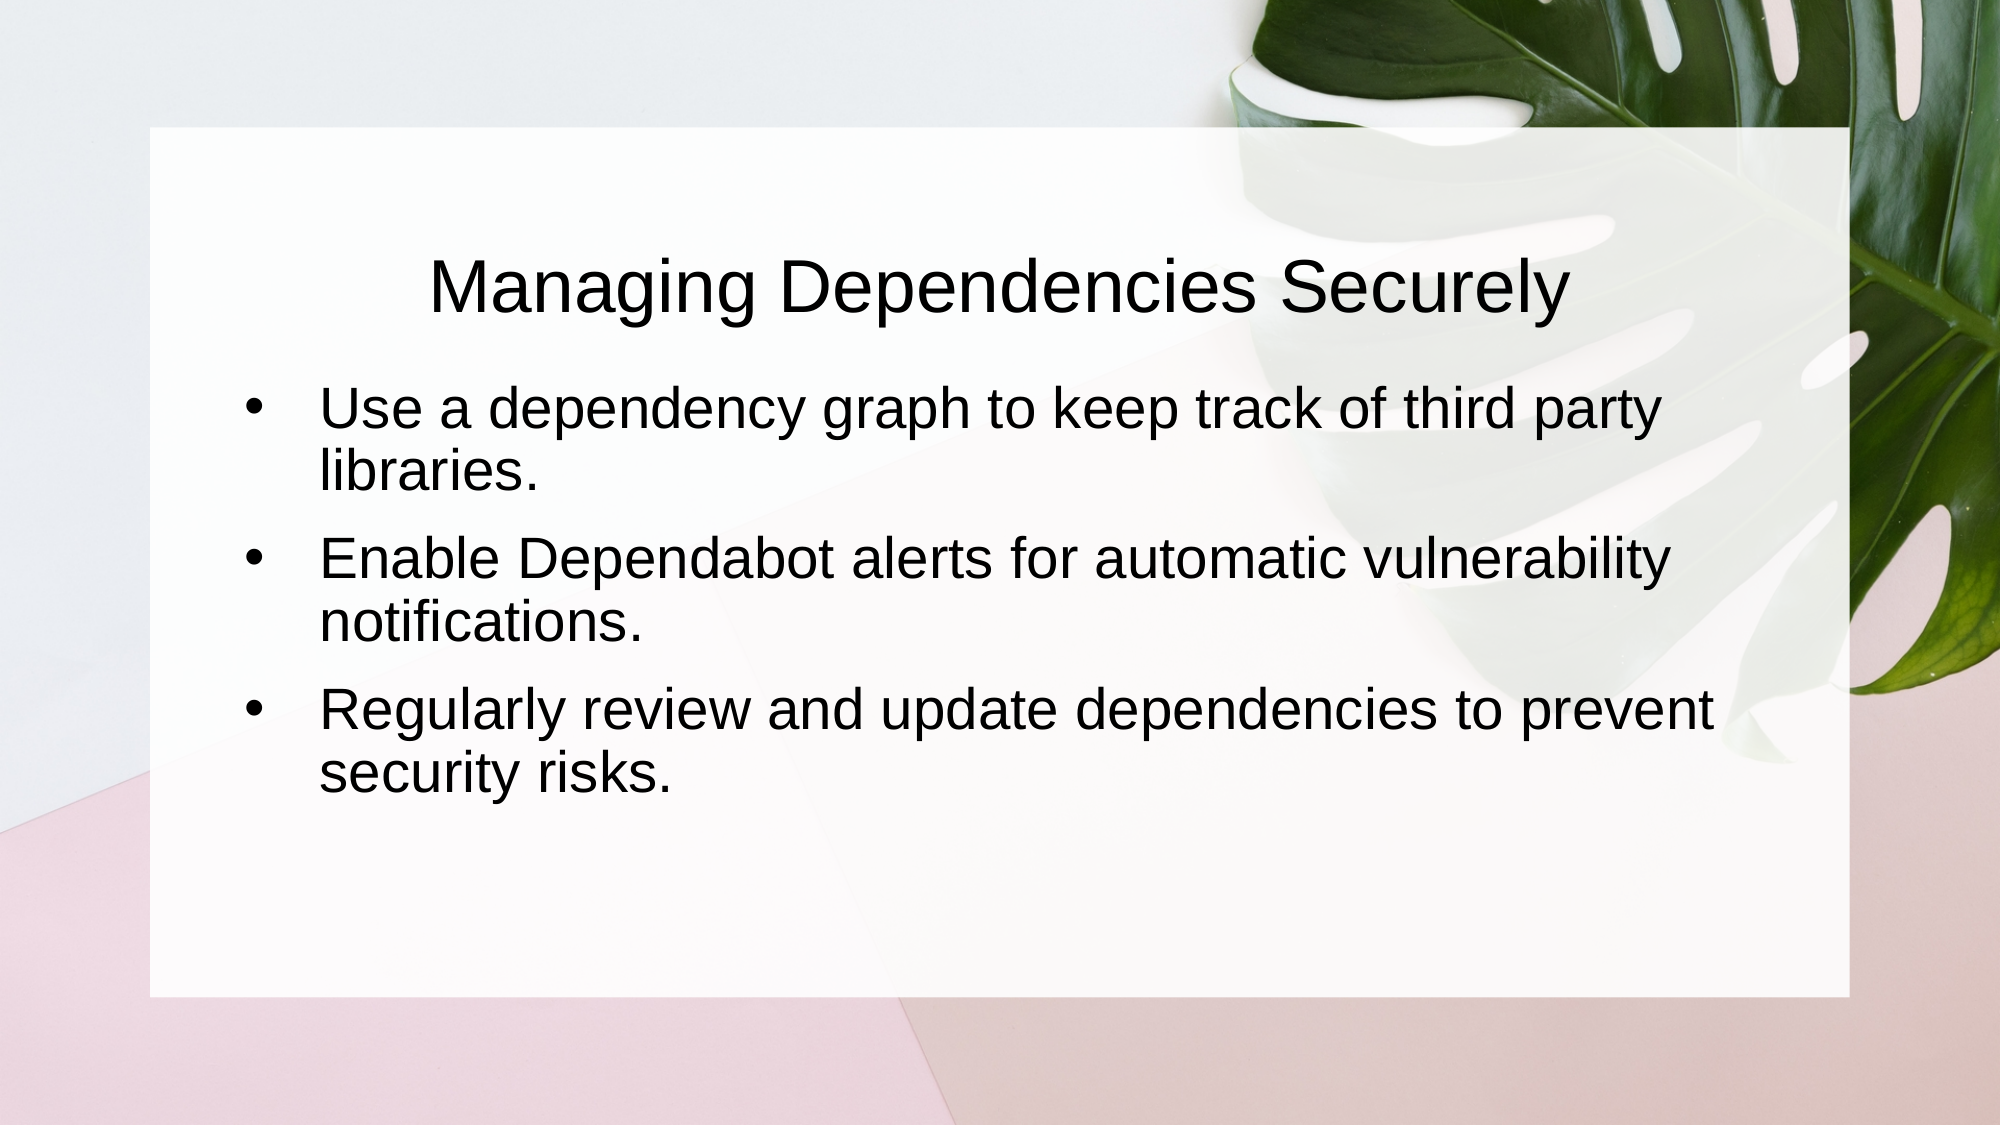

# Managing Dependencies Securely
Use a dependency graph to keep track of third party libraries.
Enable Dependabot alerts for automatic vulnerability notifications.
Regularly review and update dependencies to prevent security risks.